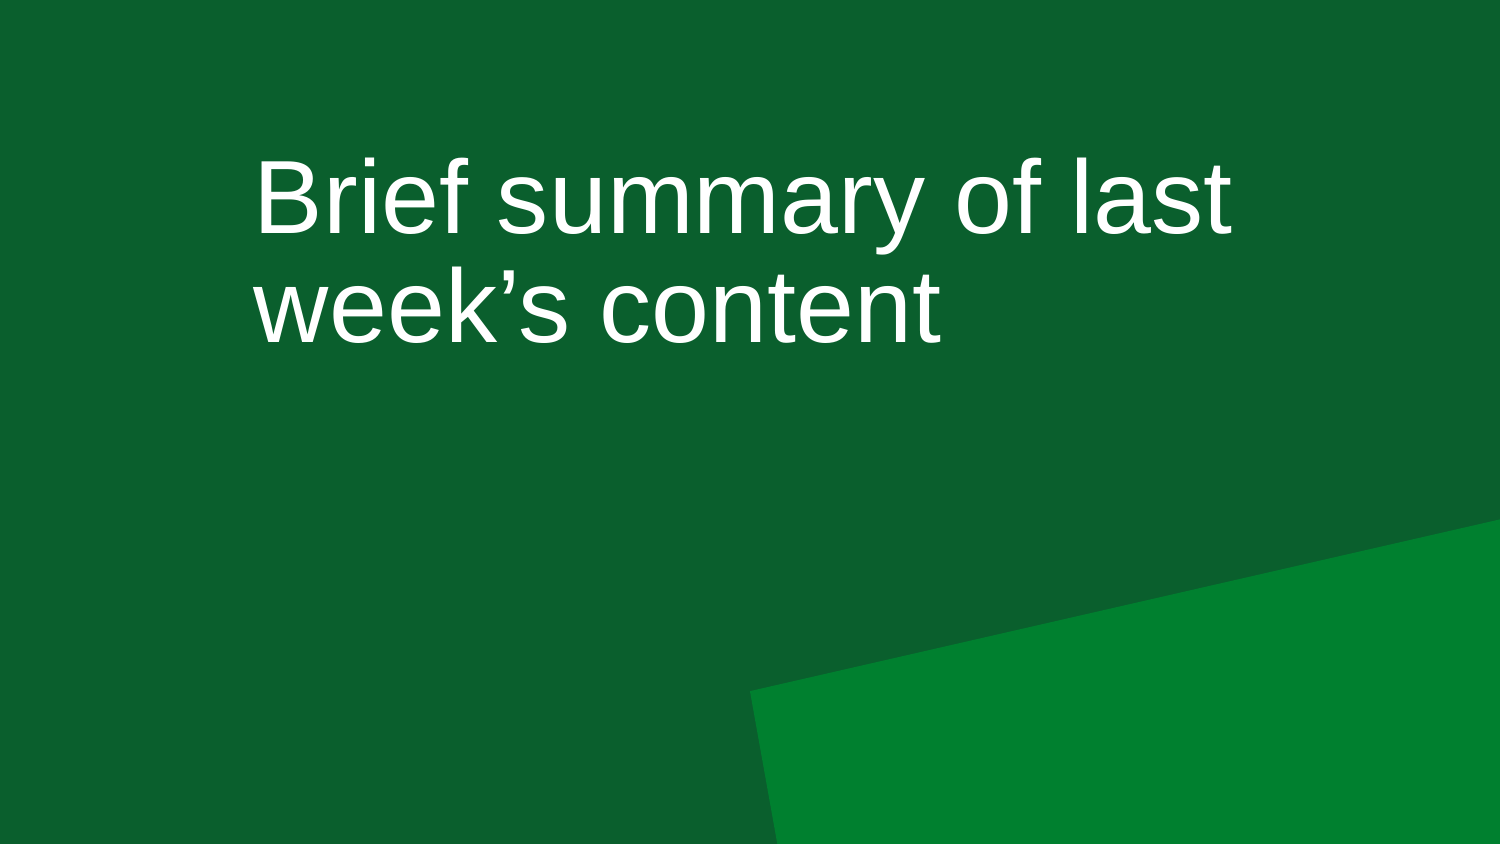

# Brief summary of last week’s content